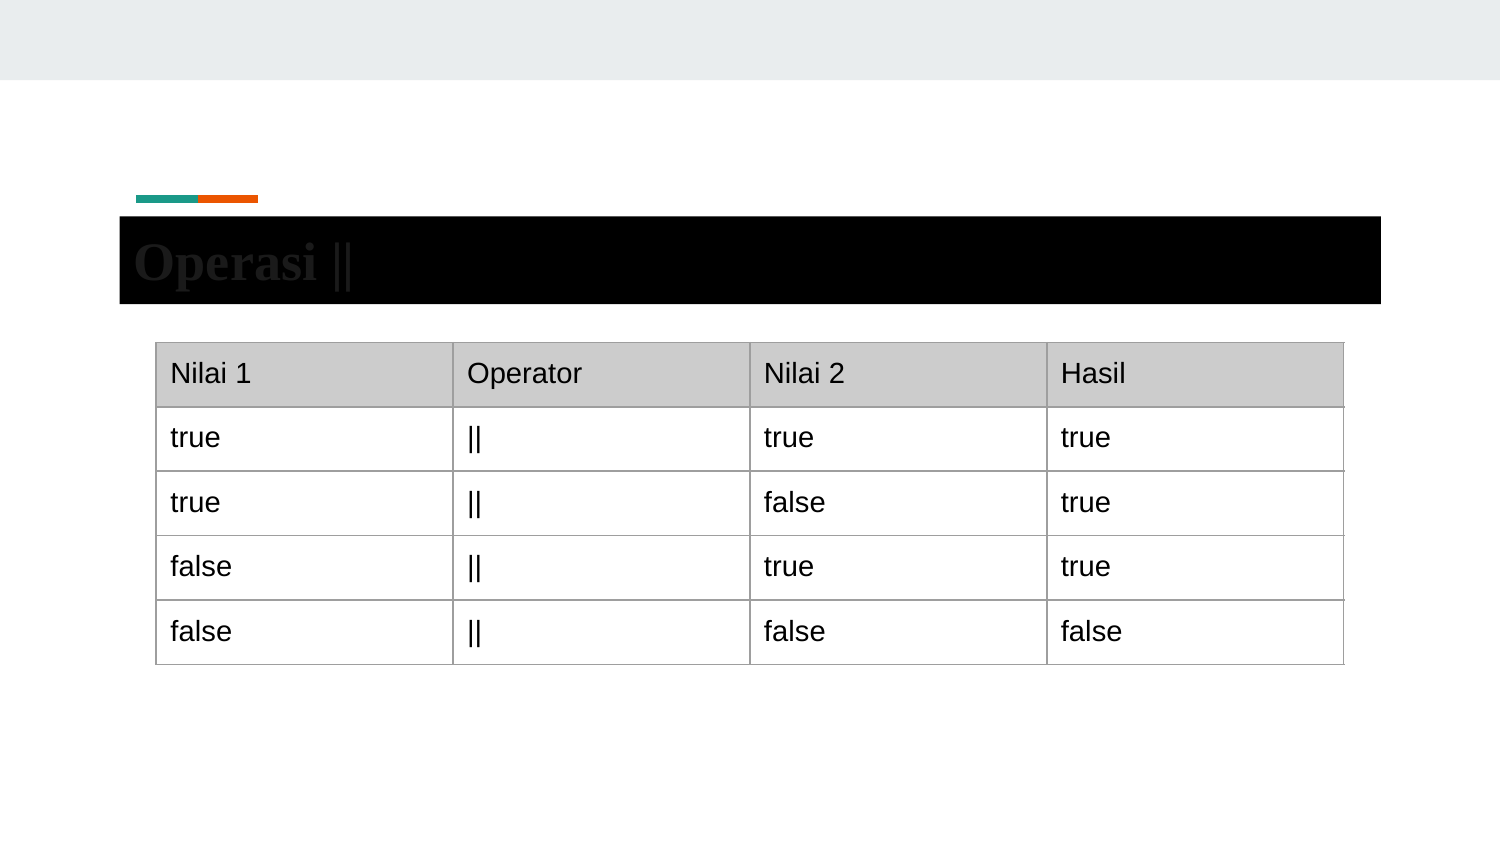

Operasi ||

Nilai 1

Operator

Nilai 2

Hasil

true

||

true

true

true

||

false

true

false

||

true

true

false

||

false

false